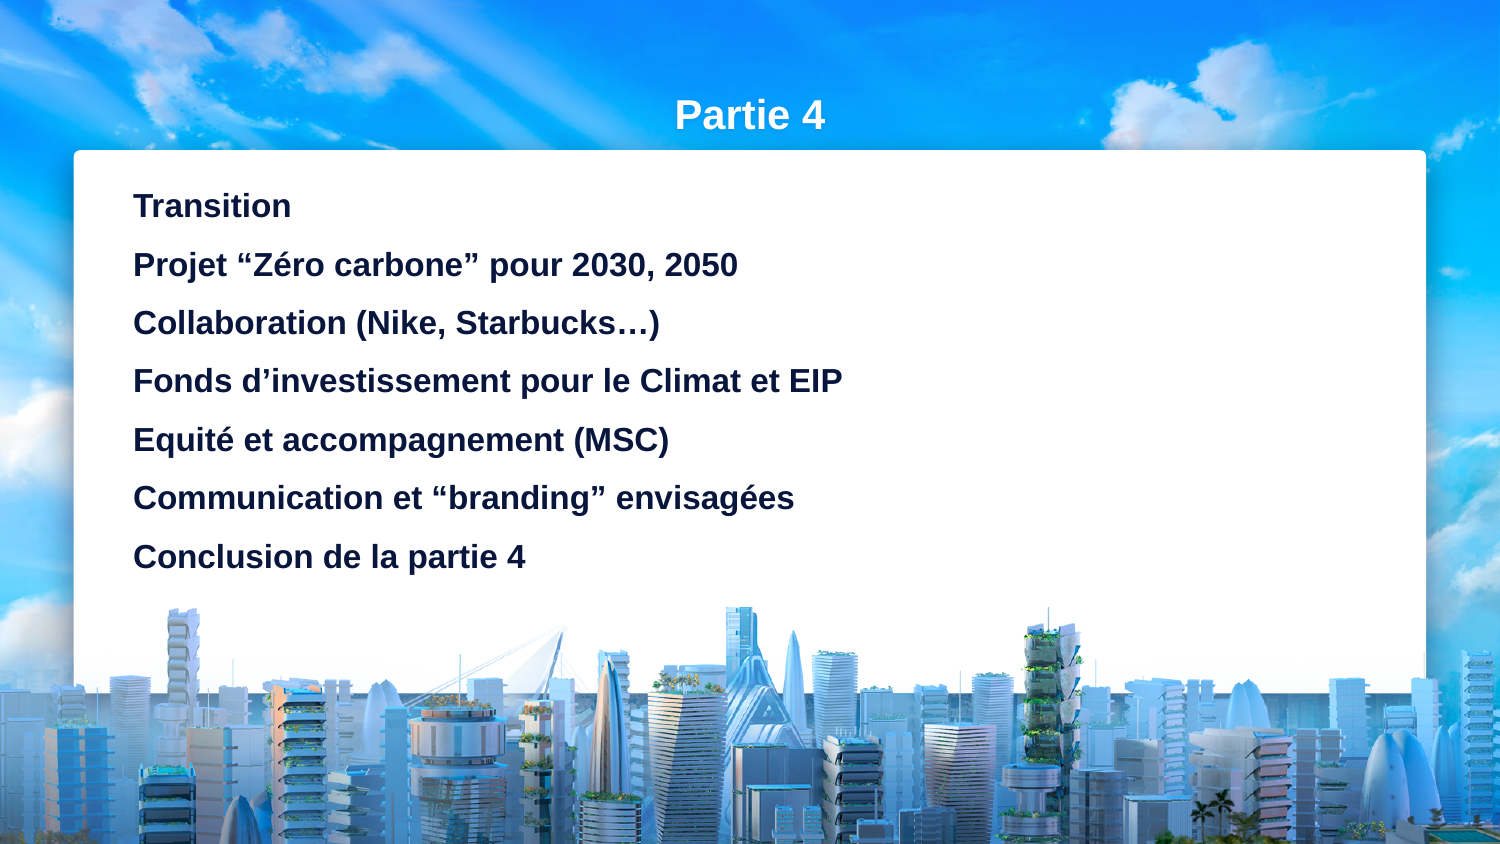

# Partie 4
Transition
Projet “Zéro carbone” pour 2030, 2050
Collaboration (Nike, Starbucks…)
Fonds d’investissement pour le Climat et EIP
Equité et accompagnement (MSC)
Communication et “branding” envisagées
Conclusion de la partie 4